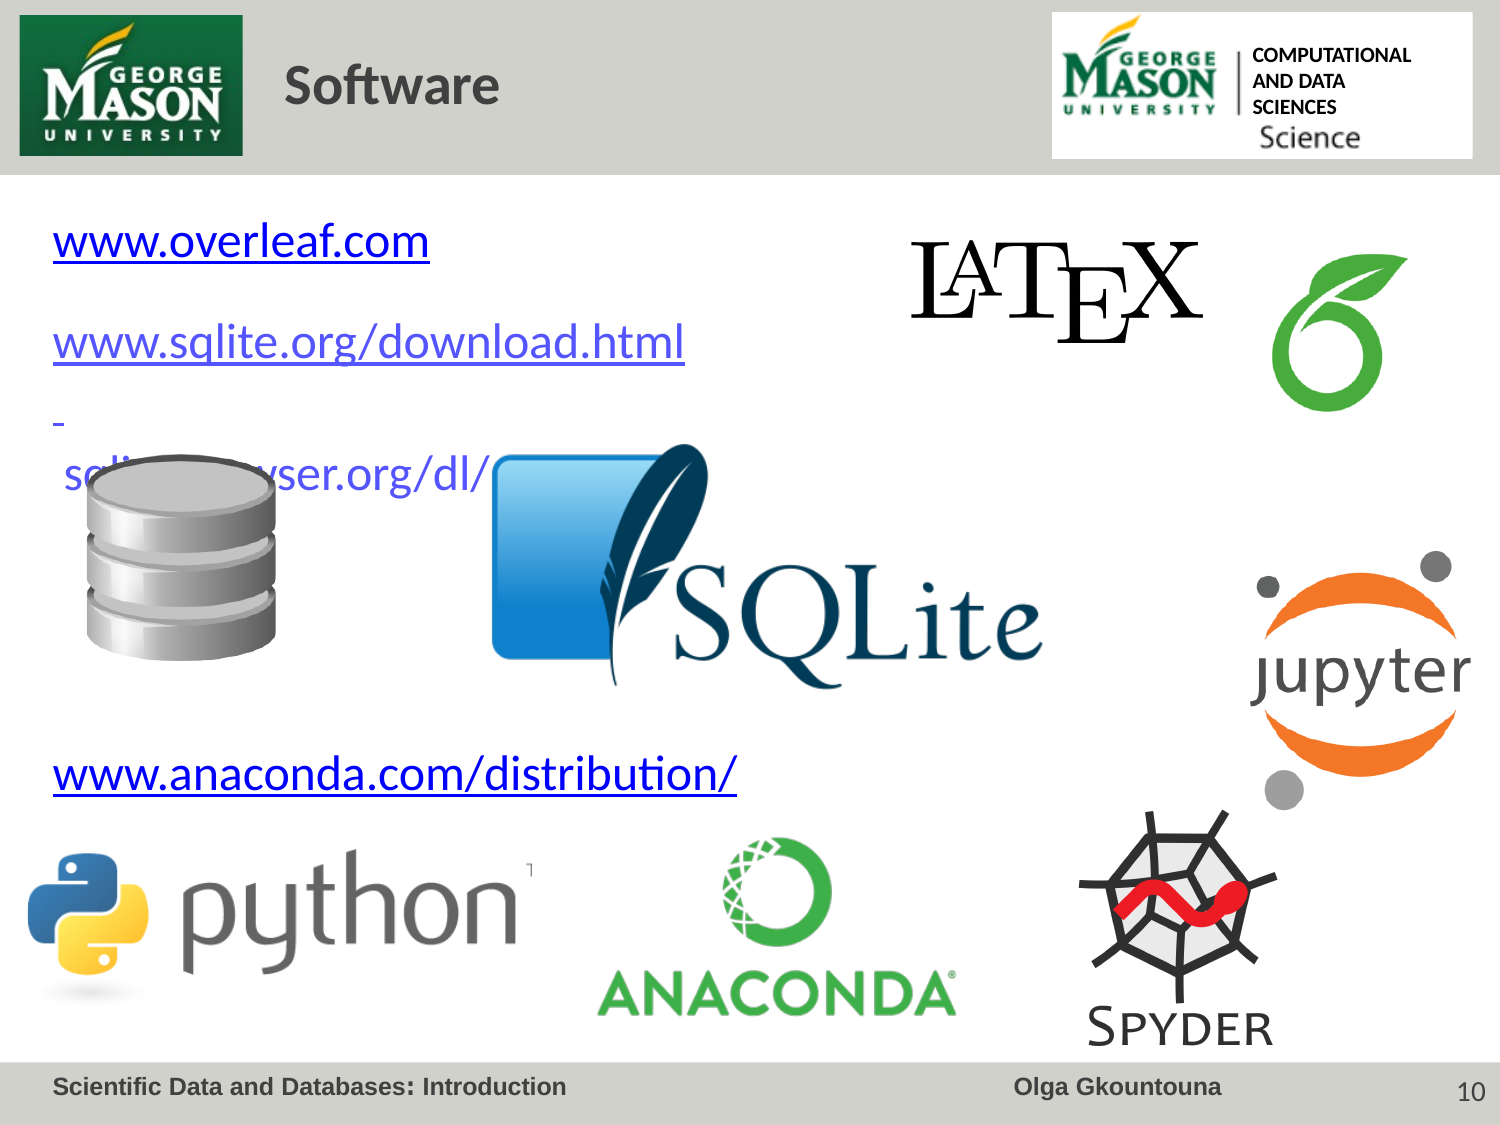

COMPUTATIONAL  AND DATA  SCIENCES
# Software
www.overleaf.com
www.sqlite.org/download.html  sqlitebrowser.org/dl/

www.anaconda.com/distribution/

Scientific Data and Databases: Introduction
Olga Gkountouna
10